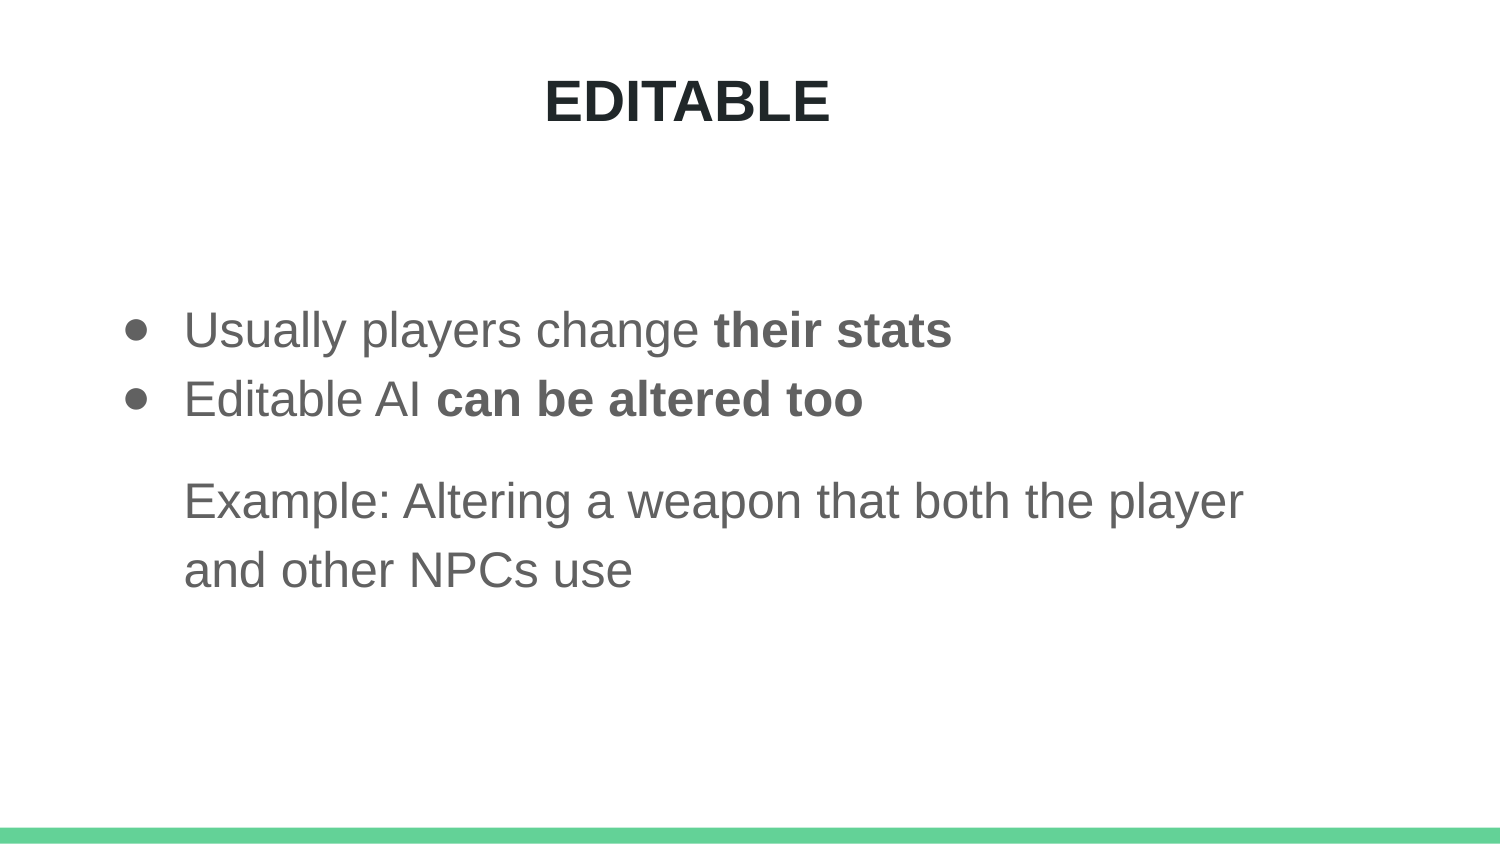

# EDITABLE

Usually players change their stats
Editable AI can be altered too
Example: Altering a weapon that both the player and other NPCs use